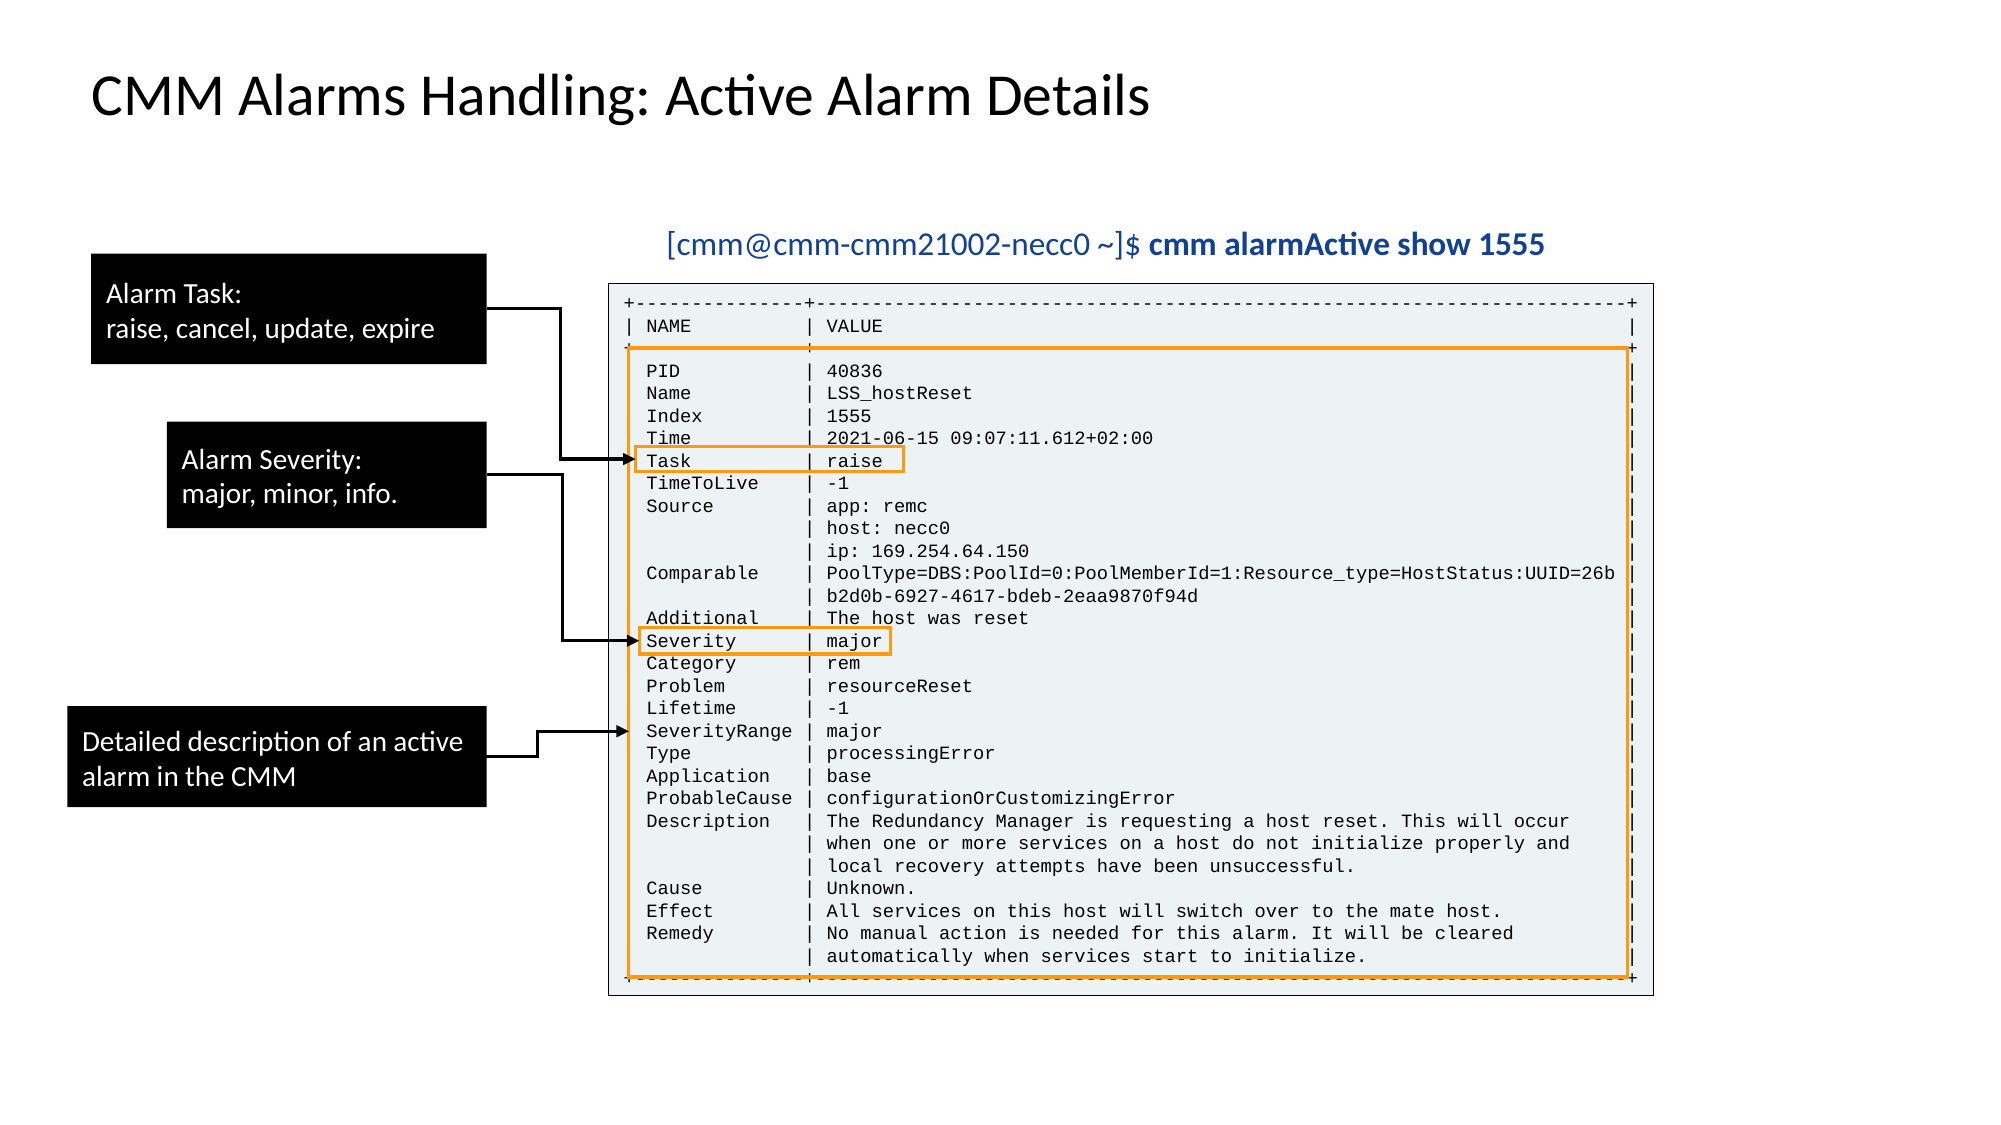

Slide excluded from Table of Contents
# CMM Alarms Handling: Active Alarm Details
[cmm@cmm-cmm21002-necc0 ~]$ cmm alarmActive show 1555
Alarm Task:
raise, cancel, update, expire
+---------------+------------------------------------------------------------------------+
| NAME          | VALUE                                                                  |
+---------------+------------------------------------------------------------------------+
| PID           | 40836                                                                  |
| Name          | LSS_hostReset                                                          |
| Index         | 1555                                                                   |
| Time          | 2021-06-15 09:07:11.612+02:00                                          |
| Task          | raise                                                                  |
| TimeToLive    | -1                                                                     |
| Source        | app: remc                                                              |
|               | host: necc0                                                            |
|               | ip: 169.254.64.150                                                     |
| Comparable    | PoolType=DBS:PoolId=0:PoolMemberId=1:Resource_type=HostStatus:UUID=26b |
|               | b2d0b-6927-4617-bdeb-2eaa9870f94d                                      |
| Additional    | The host was reset                                                     |
| Severity      | major                                                                  |
| Category      | rem                                                                    |
| Problem       | resourceReset                                                          |
| Lifetime      | -1                                                                     |
| SeverityRange | major                                                                  |
| Type          | processingError                                                        |
| Application   | base                                                                   |
| ProbableCause | configurationOrCustomizingError                                        |
| Description   | The Redundancy Manager is requesting a host reset. This will occur     |
|               | when one or more services on a host do not initialize properly and     |
|               | local recovery attempts have been unsuccessful.                        |
| Cause         | Unknown.                                                               |
| Effect        | All services on this host will switch over to the mate host.           |
| Remedy        | No manual action is needed for this alarm. It will be cleared          |
|               | automatically when services start to initialize.                       |
+---------------+------------------------------------------------------------------------+

Alarm Severity:
major, minor, info.

Detailed description of an active alarm in the CMM